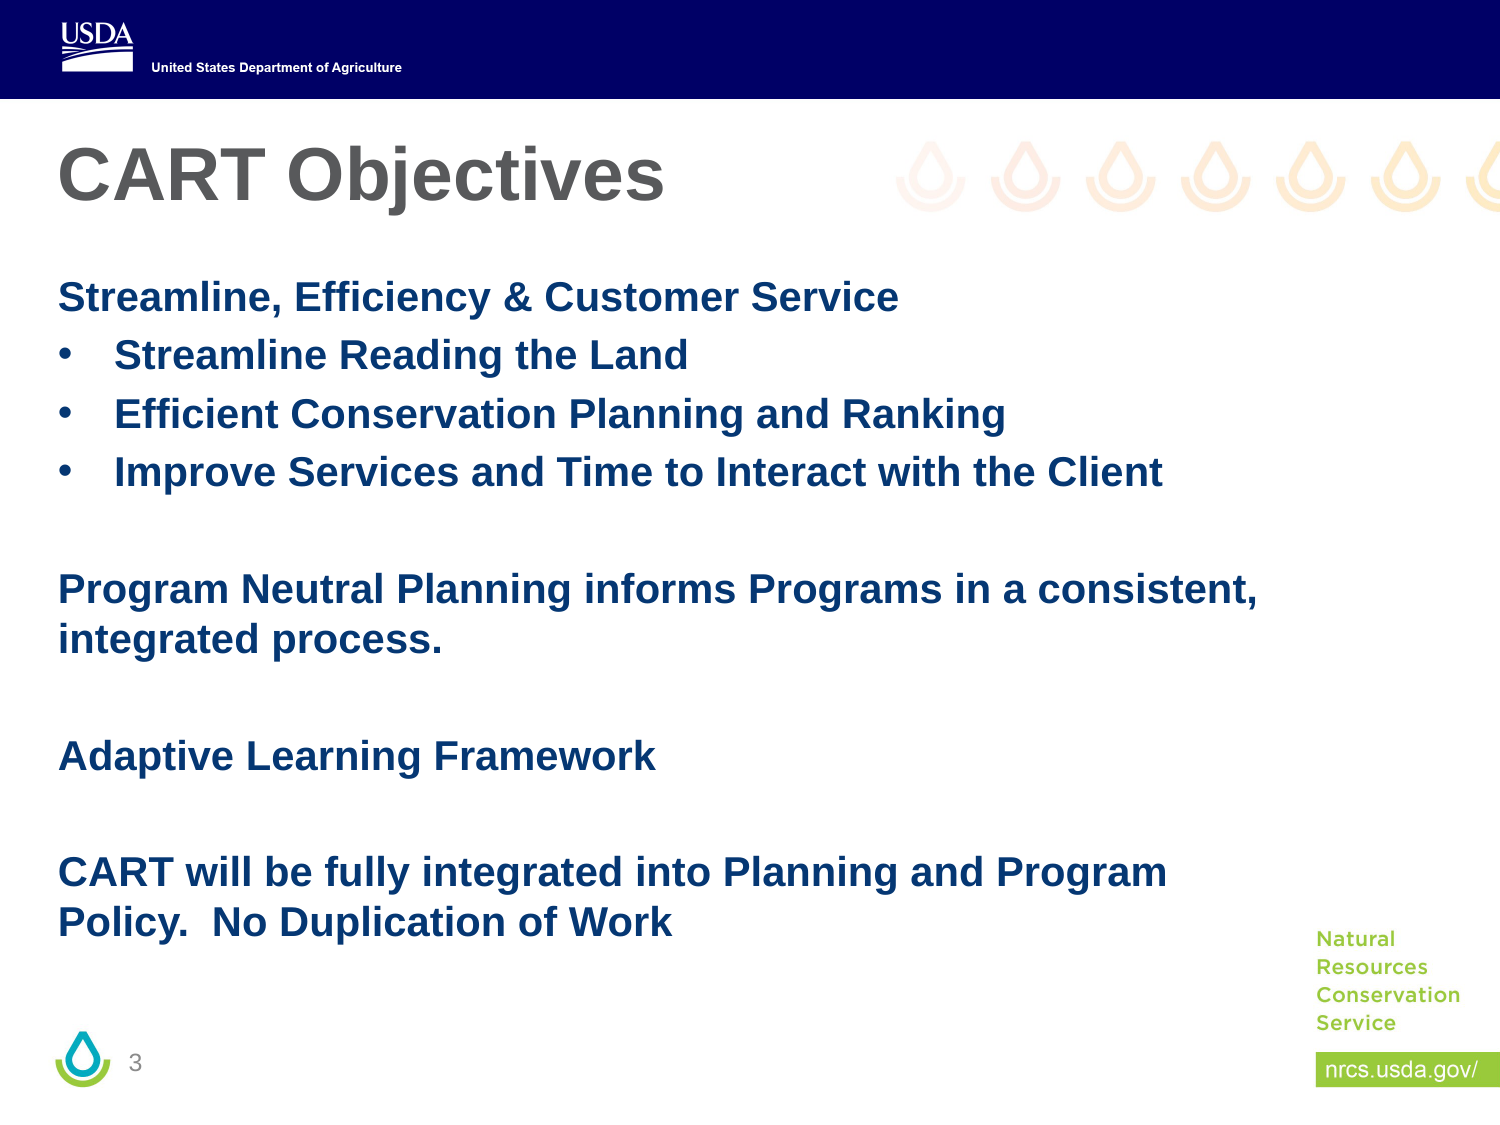

# CART Objectives
Streamline, Efficiency & Customer Service
Streamline Reading the Land
Efficient Conservation Planning and Ranking
Improve Services and Time to Interact with the Client

Program Neutral Planning informs Programs in a consistent, integrated process.

Adaptive Learning Framework

CART will be fully integrated into Planning and Program Policy.  No Duplication of Work
3